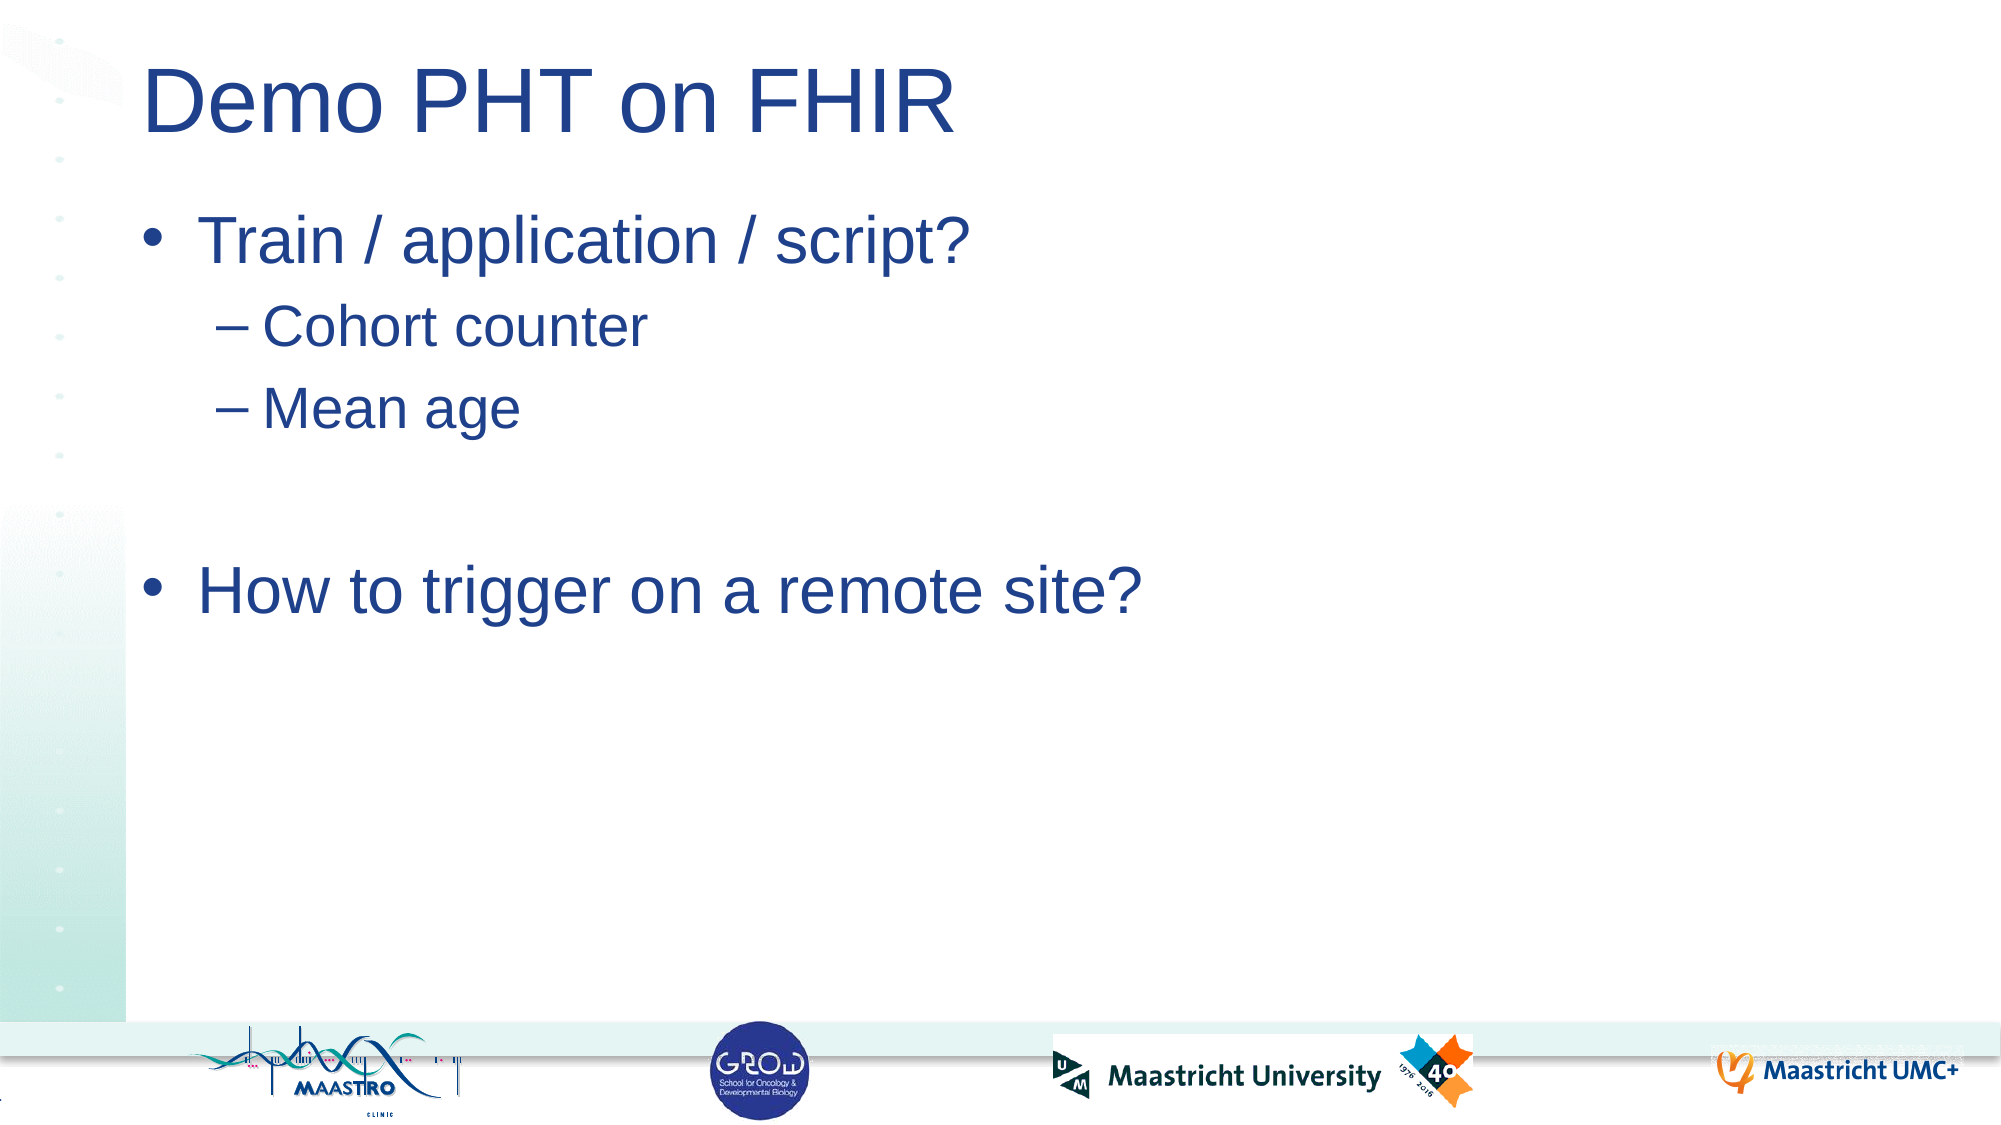

# Demo PHT on FHIR
Train / application / script?
Cohort counter
Mean age

How to trigger on a remote site?